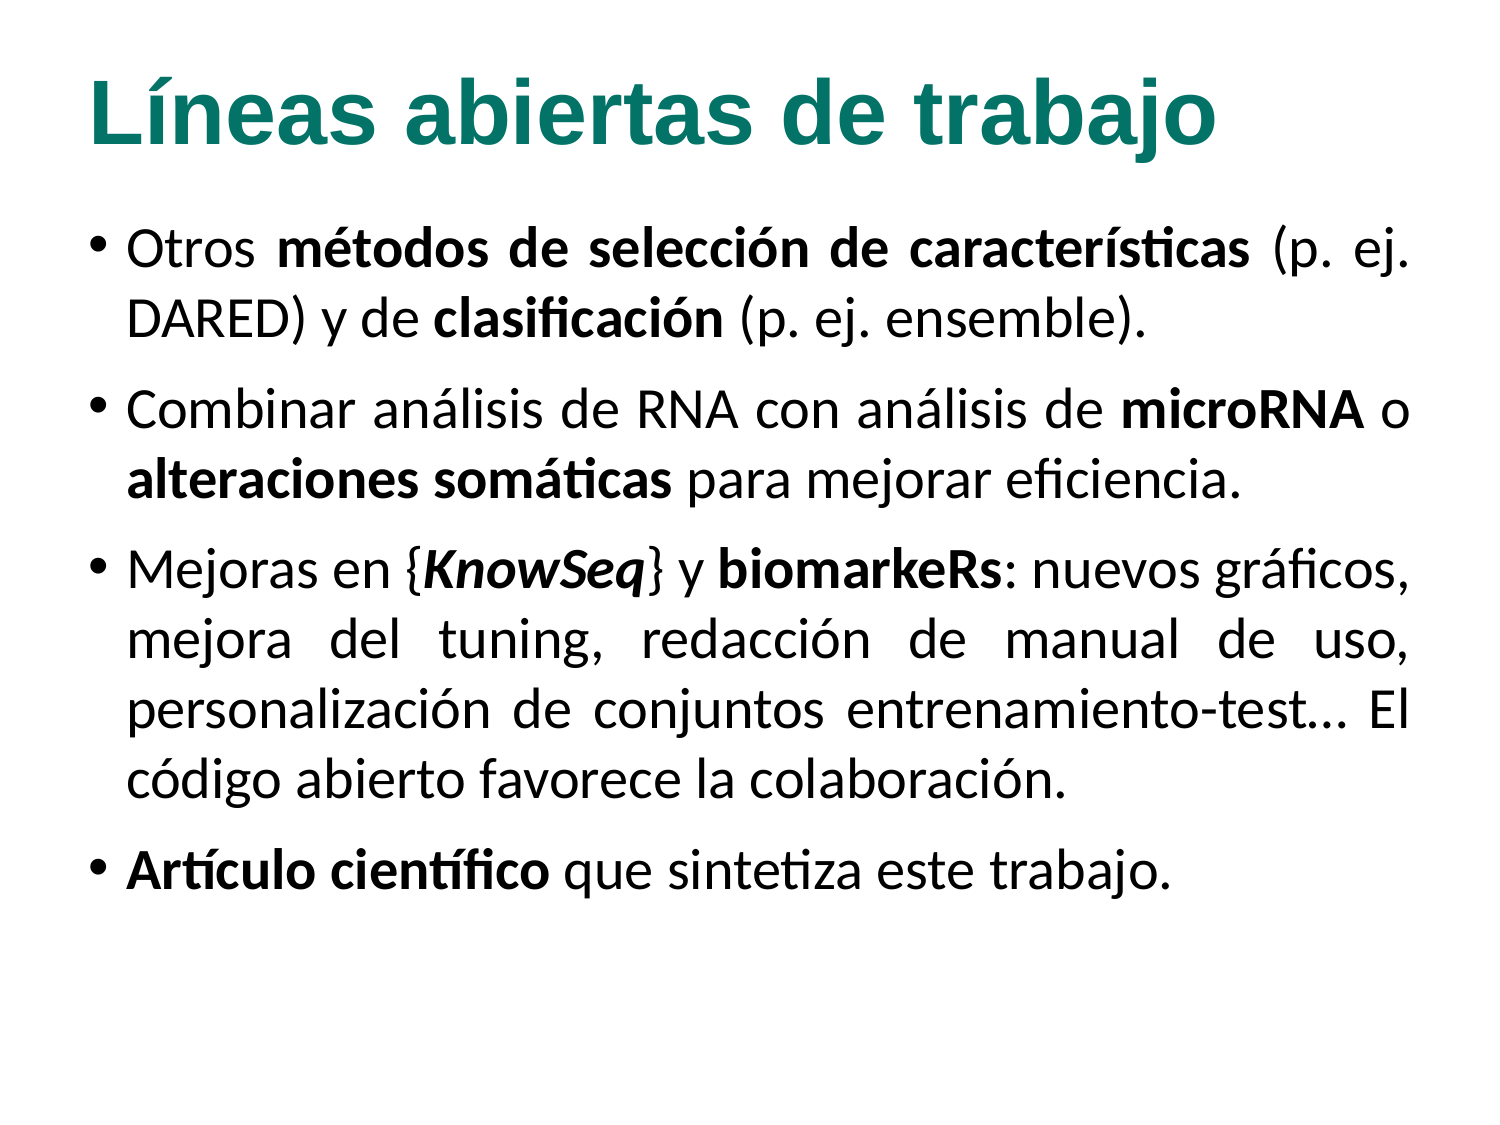

Líneas abiertas de trabajo
Otros métodos de selección de características (p. ej. DARED) y de clasificación (p. ej. ensemble).
Combinar análisis de RNA con análisis de microRNA o alteraciones somáticas para mejorar eficiencia.
Mejoras en {KnowSeq} y biomarkeRs: nuevos gráficos, mejora del tuning, redacción de manual de uso, personalización de conjuntos entrenamiento-test… El código abierto favorece la colaboración.
Artículo científico que sintetiza este trabajo.